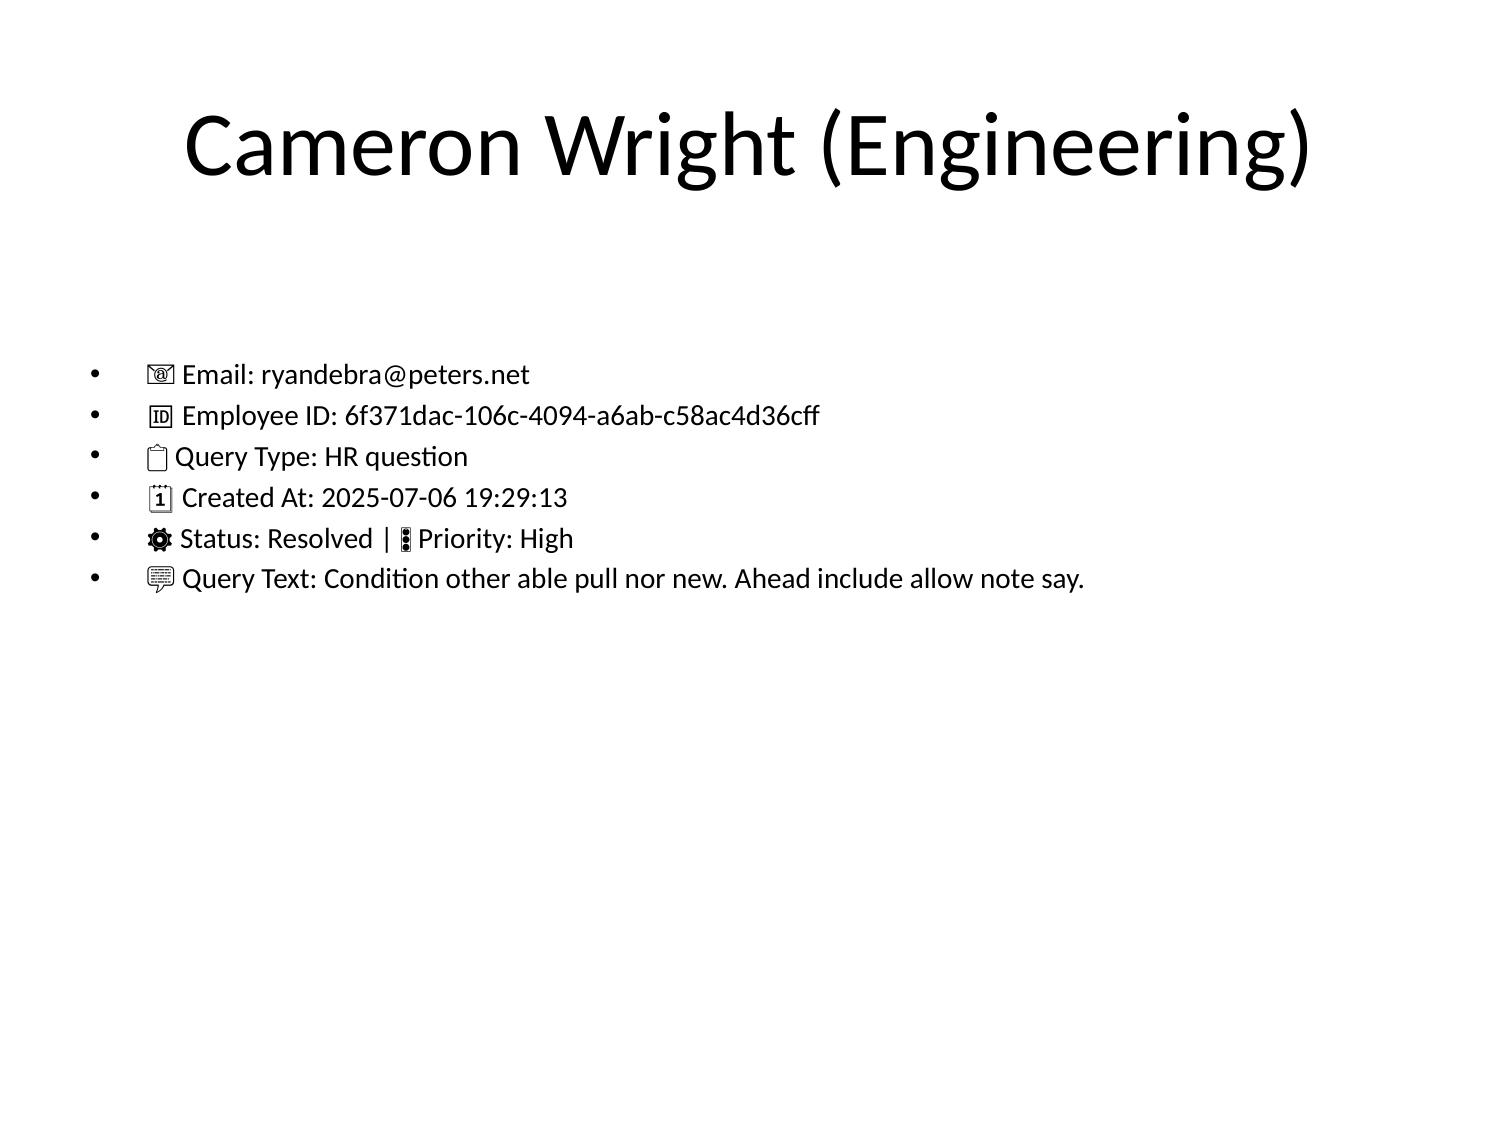

# Cameron Wright (Engineering)

📧 Email: ryandebra@peters.net
🆔 Employee ID: 6f371dac-106c-4094-a6ab-c58ac4d36cff
📋 Query Type: HR question
🗓 Created At: 2025-07-06 19:29:13
⚙ Status: Resolved | 🚦 Priority: High
💬 Query Text: Condition other able pull nor new. Ahead include allow note say.